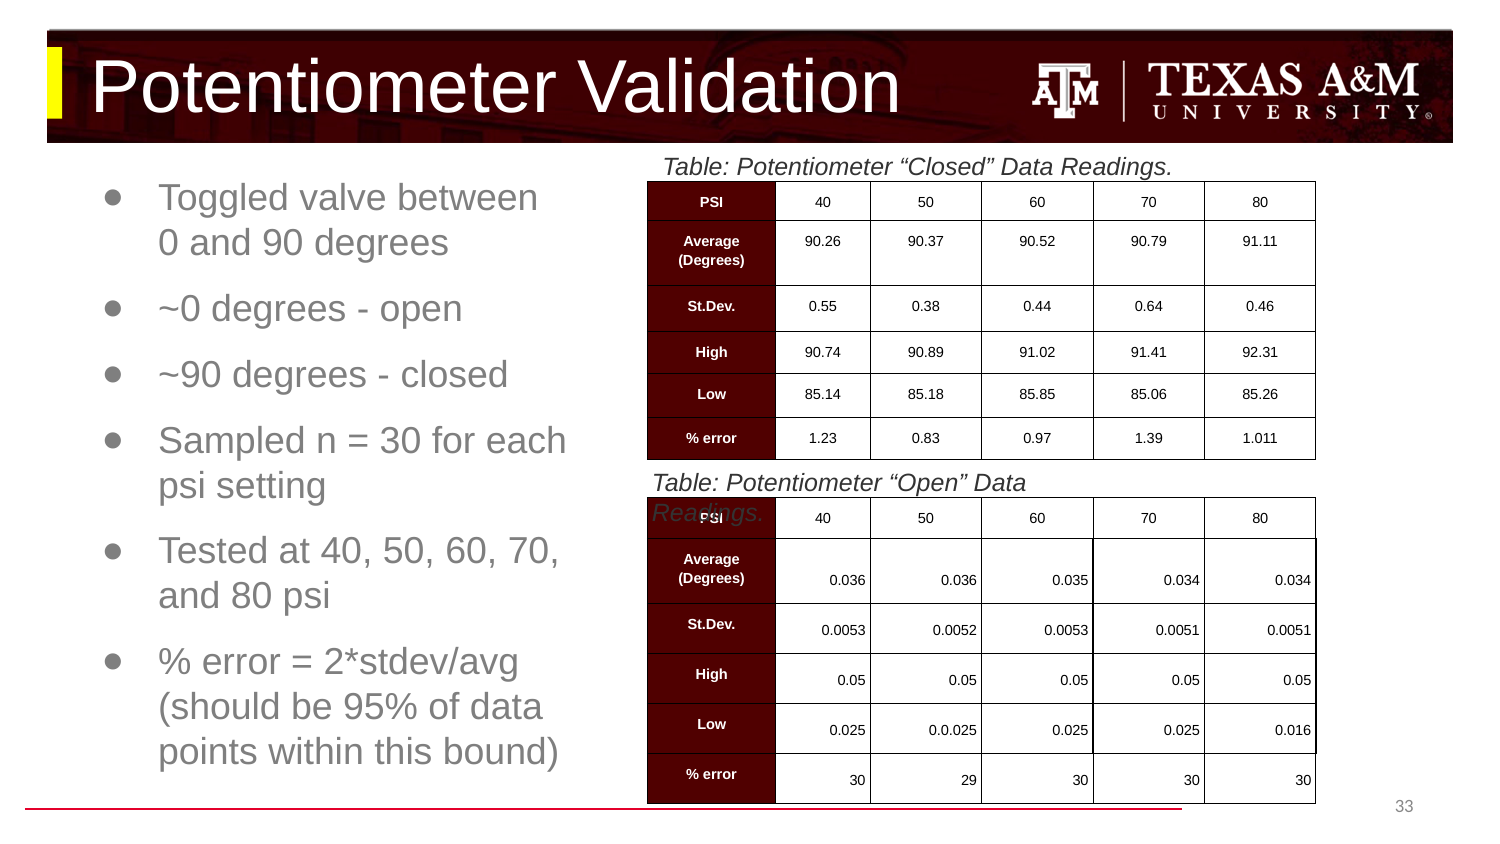

# Potentiometer Validation
Table: Potentiometer “Closed” Data Readings.
Toggled valve between 0 and 90 degrees
~0 degrees - open
~90 degrees - closed
Sampled n = 30 for each psi setting
Tested at 40, 50, 60, 70, and 80 psi
% error = 2*stdev/avg (should be 95% of data points within this bound)
| PSI | 40 | 50 | 60 | 70 | 80 |
| --- | --- | --- | --- | --- | --- |
| Average (Degrees) | 90.26 | 90.37 | 90.52 | 90.79 | 91.11 |
| St.Dev. | 0.55 | 0.38 | 0.44 | 0.64 | 0.46 |
| High | 90.74 | 90.89 | 91.02 | 91.41 | 92.31 |
| Low | 85.14 | 85.18 | 85.85 | 85.06 | 85.26 |
| % error | 1.23 | 0.83 | 0.97 | 1.39 | 1.011 |
Table: Potentiometer “Open” Data Readings.
| PSI | 40 | 50 | 60 | 70 | 80 |
| --- | --- | --- | --- | --- | --- |
| Average (Degrees) | 0.036 | 0.036 | 0.035 | 0.034 | 0.034 |
| St.Dev. | 0.0053 | 0.0052 | 0.0053 | 0.0051 | 0.0051 |
| High | 0.05 | 0.05 | 0.05 | 0.05 | 0.05 |
| Low | 0.025 | 0.0.025 | 0.025 | 0.025 | 0.016 |
| % error | 30 | 29 | 30 | 30 | 30 |
33